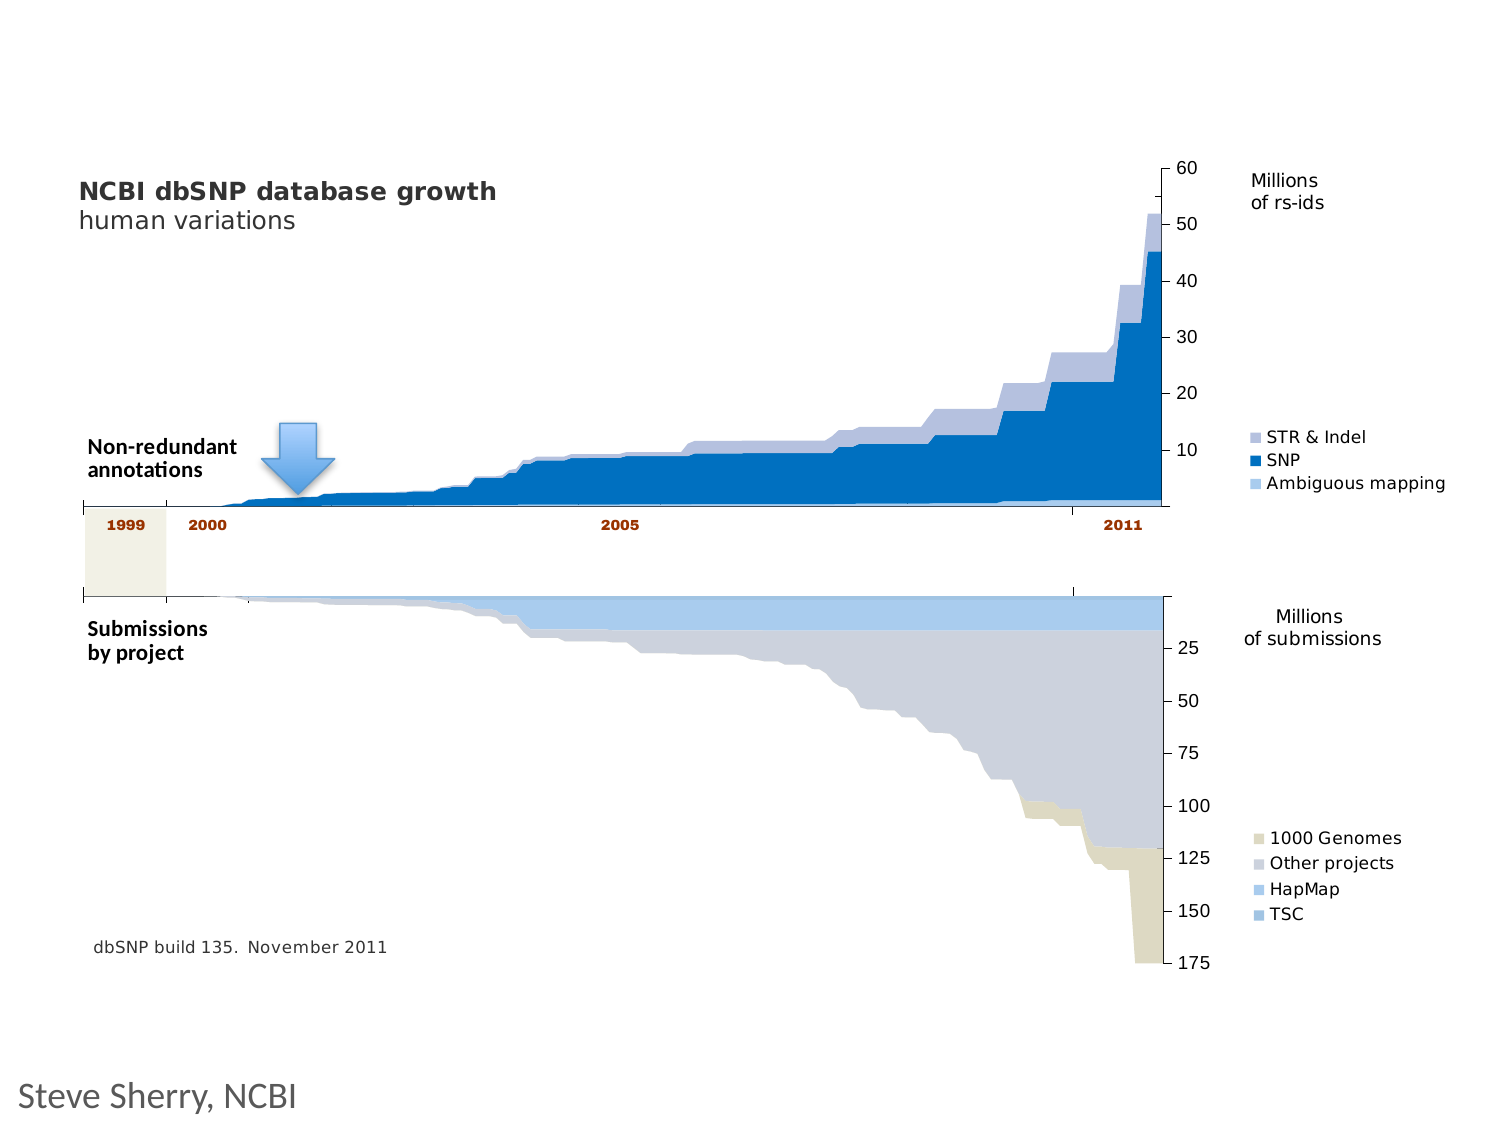

[unsupported chart]

1999
2000
2005
2011

### Chart

| Category |  |  |  |  |
|---|---|---|---|---|
| 36069.0 | 0.0 | 0.0 | 0.0 | 0.0 |
| 36100.0 | 0.0 | 0.0 | 473.0 | 0.0 |
| 36130.0 | 0.0 | 0.0 | 581.0 | 0.0 |
| 36161.0 | 0.0 | 0.0 | 3951.0 | 0.0 |
| 36192.0 | 0.0 | 0.0 | 4252.0 | 0.0 |
| 36220.0 | 0.0 | 0.0 | 4322.0 | 0.0 |
| 36251.0 | 0.0 | 0.0 | 4337.0 | 0.0 |
| 36281.0 | 0.0 | 0.0 | 4564.0 | 0.0 |
| 36312.0 | 0.0 | 0.0 | 5679.0 | 0.0 |
| 36342.0 | 0.0 | 0.0 | 6405.0 | 0.0 |
| 36373.0 | 0.0 | 0.0 | 16868.0 | 0.0 |
| 36404.0 | 0.0 | 0.0 | 17944.0 | 0.0 |
| 36434.0 | 0.0 | 0.0 | 18248.0 | 0.0 |
| 36465.0 | 0.0 | 0.0 | 18482.0 | 0.0 |
| 36495.0 | 0.0 | 0.0 | 18698.0 | 0.0 |
| 36526.0 | 0.0 | 0.0 | 18718.0 | 0.0 |
| 36557.0 | 0.0 | 0.0 | 18810.0 | 0.0 |
| 36586.0 | 0.0 | 0.0 | 18982.0 | 0.0 |
| 36617.0 | 0.0 | 0.0 | 39742.0 | 0.0 |
| 36647.0 | 0.0 | 0.0 | 39921.0 | 0.0 |
| 36678.0 | 0.0 | 0.0 | 287710.0 | 0.0 |
| 36708.0 | 0.0 | 0.0 | 698232.0 | 0.0 |
| 36739.0 | 0.0 | 0.0 | 699174.0 | 0.0 |
| 36770.0 | 243238.0 | 0.0 | 1165582.0 | 0.0 |
| 36800.0 | 550687.0 | 0.0 | 1674037.0 | 0.0 |
| 36831.0 | 550687.0 | 0.0 | 1921987.0 | 0.0 |
| 36861.0 | 550687.0 | 0.0 | 1923032.0 | 0.0 |
| 36892.0 | 854453.0 | 0.0 | 1923260.0 | 0.0 |
| 36923.0 | 854453.0 | 0.0 | 1923487.0 | 0.0 |
| 36951.0 | 854453.0 | 0.0 | 1923649.0 | 0.0 |
| 36982.0 | 854453.0 | 0.0 | 1924091.0 | 0.0 |
| 37012.0 | 854453.0 | 0.0 | 1935947.0 | 0.0 |
| 37043.0 | 1034034.0 | 0.0 | 1939499.0 | 0.0 |
| 37073.0 | 1034034.0 | 0.0 | 1950274.0 | 0.0 |
| 37104.0 | 1034034.0 | 0.0 | 1960868.0 | 0.0 |
| 37135.0 | 1169398.0 | 0.0 | 2674521.0 | 0.0 |
| 37165.0 | 1219350.0 | 0.0 | 2825367.0 | 0.0 |
| 37196.0 | 1279099.0 | 0.0 | 2834994.0 | 0.0 |
| 37226.0 | 1279099.0 | 0.0 | 2834999.0 | 0.0 |
| 37257.0 | 1279099.0 | 0.0 | 2837006.0 | 0.0 |
| 37288.0 | 1279099.0 | 0.0 | 2892529.0 | 0.0 |
| 37316.0 | 1279099.0 | 0.0 | 2894029.0 | 0.0 |
| 37347.0 | 1279099.0 | 0.0 | 2947079.0 | 0.0 |
| 37377.0 | 1279099.0 | 0.0 | 2948503.0 | 0.0 |
| 37408.0 | 1279099.0 | 0.0 | 2954552.0 | 0.0 |
| 37438.0 | 1279099.0 | 0.0 | 2973841.0 | 0.0 |
| 37469.0 | 1279099.0 | 0.0 | 3073444.0 | 0.0 |
| 37500.0 | 1793201.0 | 0.0 | 3075313.0 | 0.0 |
| 37530.0 | 1793201.0 | 0.0 | 3091962.0 | 0.0 |
| 37561.0 | 1793201.0 | 0.0 | 3091962.0 | 0.0 |
| 37591.0 | 1793201.0 | 0.0 | 3094943.0 | 0.0 |
| 37622.0 | 1793201.0 | 700465.0 | 3099438.0 | 0.0 |
| 37653.0 | 1793201.0 | 1207765.0 | 3100996.0 | 0.0 |
| 37681.0 | 1793201.0 | 1207765.0 | 3242967.0 | 0.0 |
| 37712.0 | 1793201.0 | 1541372.0 | 3403657.0 | 0.0 |
| 37742.0 | 1793201.0 | 1611584.0 | 3404157.0 | 0.0 |
| 37773.0 | 1793201.0 | 2799597.0 | 3405865.0 | 0.0 |
| 37803.0 | 1793201.0 | 4284755.0 | 3409062.0 | 0.0 |
| 37834.0 | 1793201.0 | 4284755.0 | 3411351.0 | 0.0 |
| 37865.0 | 1793201.0 | 4284755.0 | 3425975.0 | 0.0 |
| 37895.0 | 1793201.0 | 4982767.0 | 3429341.0 | 0.0 |
| 37926.0 | 1793201.0 | 7347960.0 | 3984436.0 | 0.0 |
| 37956.0 | 1793201.0 | 7347960.0 | 3985834.0 | 0.0 |
| 37987.0 | 1793201.0 | 7347960.0 | 3994569.0 | 0.0 |
| 38018.0 | 1793201.0 | 11338291.0 | 3996962.0 | 0.0 |
| 38047.0 | 1793201.0 | 14035387.0 | 3999853.0 | 0.0 |
| 38078.0 | 1793201.0 | 14035387.0 | 4008584.0 | 0.0 |
| 38108.0 | 1793201.0 | 14035387.0 | 4010552.0 | 0.0 |
| 38139.0 | 1793201.0 | 14035387.0 | 4053787.0 | 0.0 |
| 38169.0 | 1793201.0 | 14035894.0 | 4073509.0 | 0.0 |
| 38200.0 | 1793201.0 | 14042132.0 | 5676529.0 | 0.0 |
| 38231.0 | 1793201.0 | 14042132.0 | 5677940.0 | 0.0 |
| 38261.0 | 1793201.0 | 14042132.0 | 5677940.0 | 0.0 |
| 38292.0 | 1793201.0 | 14042132.0 | 5685021.0 | 0.0 |
| 38322.0 | 1793201.0 | 14042579.0 | 5686893.0 | 0.0 |
| 38353.0 | 1793201.0 | 14042579.0 | 5688788.0 | 0.0 |
| 38384.0 | 1793201.0 | 14058866.0 | 5704059.0 | 0.0 |
| 38412.0 | 1793201.0 | 14497746.0 | 5723178.0 | 0.0 |
| 38443.0 | 1793201.0 | 14497966.0 | 5726596.0 | 0.0 |
| 38473.0 | 1793201.0 | 14505053.0 | 5730024.0 | 0.0 |
| 38534.0 | 1793201.0 | 14505053.0 | 10818931.0 | 0.0 |
| 38565.0 | 1793201.0 | 14505053.0 | 10857851.0 | 0.0 |
| 38596.0 | 1793201.0 | 14505053.0 | 10859867.0 | 0.0 |
| 38626.0 | 1793201.0 | 14505053.0 | 10865268.0 | 0.0 |
| 38657.0 | 1793201.0 | 14505053.0 | 10899003.0 | 0.0 |
| 38687.0 | 1793201.0 | 14505053.0 | 10904063.0 | 0.0 |
| 38718.0 | 1793201.0 | 14505053.0 | 11449914.0 | 0.0 |
| 38749.0 | 1793201.0 | 14505053.0 | 11460596.0 | 0.0 |
| 38777.0 | 1793201.0 | 14505053.0 | 11501779.0 | 0.0 |
| 38808.0 | 1793201.0 | 14505053.0 | 11506409.0 | 0.0 |
| 38838.0 | 1793201.0 | 14505053.0 | 11507022.0 | 0.0 |
| 38869.0 | 1793201.0 | 14505053.0 | 11511334.0 | 0.0 |
| 38899.0 | 1793201.0 | 14505053.0 | 11524131.0 | 0.0 |
| 38930.0 | 1793201.0 | 14505053.0 | 11525847.0 | 0.0 |
| 38961.0 | 1793201.0 | 14505053.0 | 11527838.0 | 0.0 |
| 38991.0 | 1793201.0 | 14505053.0 | 12280438.0 | 0.0 |
| 39022.0 | 1793201.0 | 14505053.0 | 13816202.0 | 0.0 |
| 39052.0 | 1793201.0 | 14505053.0 | 14058673.0 | 0.0 |
| 39083.0 | 1793201.0 | 14571531.0 | 14657992.0 | 0.0 |
| 39114.0 | 1793201.0 | 14571531.0 | 14659772.0 | 0.0 |
| 39142.0 | 1793201.0 | 14571531.0 | 14678107.0 | 0.0 |
| 39173.0 | 1793201.0 | 14571531.0 | 16238644.0 | 0.0 |
| 39203.0 | 1793201.0 | 14571531.0 | 16252701.0 | 0.0 |
| 39234.0 | 1793201.0 | 14571531.0 | 16253071.0 | 0.0 |
| 39264.0 | 1793201.0 | 14571531.0 | 16258506.0 | 0.0 |
| 39295.0 | 1793201.0 | 14571531.0 | 18312457.0 | 0.0 |
| 39326.0 | 1793201.0 | 14571531.0 | 18349061.0 | 0.0 |
| 39356.0 | 1793201.0 | 14571531.0 | 20460592.0 | 0.0 |
| 39387.0 | 1793201.0 | 14571531.0 | 24439572.0 | 0.0 |
| 39417.0 | 1793201.0 | 14571531.0 | 26612262.0 | 0.0 |
| 39448.0 | 1793201.0 | 14571531.0 | 27357068.0 | 0.0 |
| 39479.0 | 1793201.0 | 14571531.0 | 30683000.0 | 0.0 |
| 39508.0 | 1793201.0 | 14571531.0 | 36652071.0 | 0.0 |
| 39539.0 | 1793201.0 | 14571531.0 | 37483123.0 | 0.0 |
| 39569.0 | 1793201.0 | 14571531.0 | 37495000.0 | 0.0 |
| 39600.0 | 1793201.0 | 14571531.0 | 37779403.0 | 0.0 |
| 39630.0 | 1793201.0 | 14571531.0 | 38082095.0 | 0.0 |
| 39661.0 | 1793201.0 | 14571531.0 | 38082326.0 | 0.0 |
| 39692.0 | 1793201.0 | 14571531.0 | 41301156.0 | 0.0 |
| 39722.0 | 1793201.0 | 14571531.0 | 41307076.0 | 0.0 |
| 39753.0 | 1793201.0 | 14571531.0 | 41307888.0 | 0.0 |
| 39783.0 | 1793201.0 | 14571531.0 | 44749279.0 | 0.0 |
| 39814.0 | 1793201.0 | 14571531.0 | 48361942.0 | 0.0 |
| 39845.0 | 1793201.0 | 14571531.0 | 48787515.0 | 0.0 |
| 39873.0 | 1793201.0 | 14571531.0 | 48797865.0 | 0.0 |
| 39904.0 | 1793201.0 | 14571531.0 | 49179115.0 | 0.0 |
| 39934.0 | 1793201.0 | 14571531.0 | 51632053.0 | 0.0 |
| 39965.0 | 1793201.0 | 14571531.0 | 56963971.0 | 0.0 |
| 39995.0 | 1793201.0 | 14571531.0 | 57608372.0 | 0.0 |
| 40026.0 | 1793201.0 | 14571531.0 | 58659750.0 | 0.0 |
| 40057.0 | 1793201.0 | 14571531.0 | 66330893.0 | 0.0 |
| 40087.0 | 1793201.0 | 14571531.0 | 70975070.0 | 0.0 |
| 40118.0 | 1793201.0 | 14571531.0 | 70976231.0 | 0.0 |
| 40148.0 | 1793201.0 | 14571531.0 | 70985489.0 | 0.0 |
| 40179.0 | 1793201.0 | 14571531.0 | 70985540.0 | 0.0 |
| 40210.0 | 1793201.0 | 14571531.0 | 77765022.0 | 0.0 |
| 40238.0 | 1793201.0 | 14571531.0 | 81196426.0 | 8149203.0 |
| 40269.0 | 1793201.0 | 14571531.0 | 81527732.0 | 8176353.0 |
| 40299.0 | 1793201.0 | 14571531.0 | 81532086.0 | 8176353.0 |
| 40330.0 | 1793201.0 | 14571531.0 | 81589198.0 | 8176353.0 |
| 40360.0 | 1793201.0 | 14571531.0 | 81590399.0 | 8176353.0 |
| 40391.0 | 1793201.0 | 14571531.0 | 84913950.0 | 8176353.0 |
| 40422.0 | 1793201.0 | 14571531.0 | 84921263.0 | 8176353.0 |
| 40452.0 | 1793201.0 | 14571531.0 | 84922842.0 | 8176353.0 |
| 40483.0 | 1793201.0 | 14571531.0 | 84926790.0 | 8176353.0 |
| 40513.0 | 1793201.0 | 14571531.0 | 97981958.0 | 8176353.0 |
| 40544.0 | 1793201.0 | 14571531.0 | 102961231.0 | 8176353.0 |
| 40575.0 | 1793201.0 | 14571531.0 | 102962255.0 | 8176353.0 |
| 40603.0 | 1793201.0 | 14571531.0 | 103489521.0 | 10512634.0 |
| 40634.0 | 1793201.0 | 14571531.0 | 103496112.0 | 10512634.0 |
| 40664.0 | 1793201.0 | 14571531.0 | 103496185.0 | 10512634.0 |
| 40695.0 | 1793201.0 | 14571531.0 | 103697614.0 | 10512634.0 |
| 40725.0 | 1793201.0 | 14571531.0 | 103697739.0 | 57911353.0 |
| 40756.0 | 1793201.0 | 14571531.0 | 103863459.0 | 57911353.0 |
| 40787.0 | 1793201.0 | 14571531.0 | 103864624.0 | 57911353.0 |
| 40817.0 | 1793201.0 | 14571531.0 | 103864868.0 | 57911353.0 |
| 40848.0 | 1793201.0 | 14571531.0 | 103866970.0 | 57911353.0 |
2010

Steve Sherry, NCBI